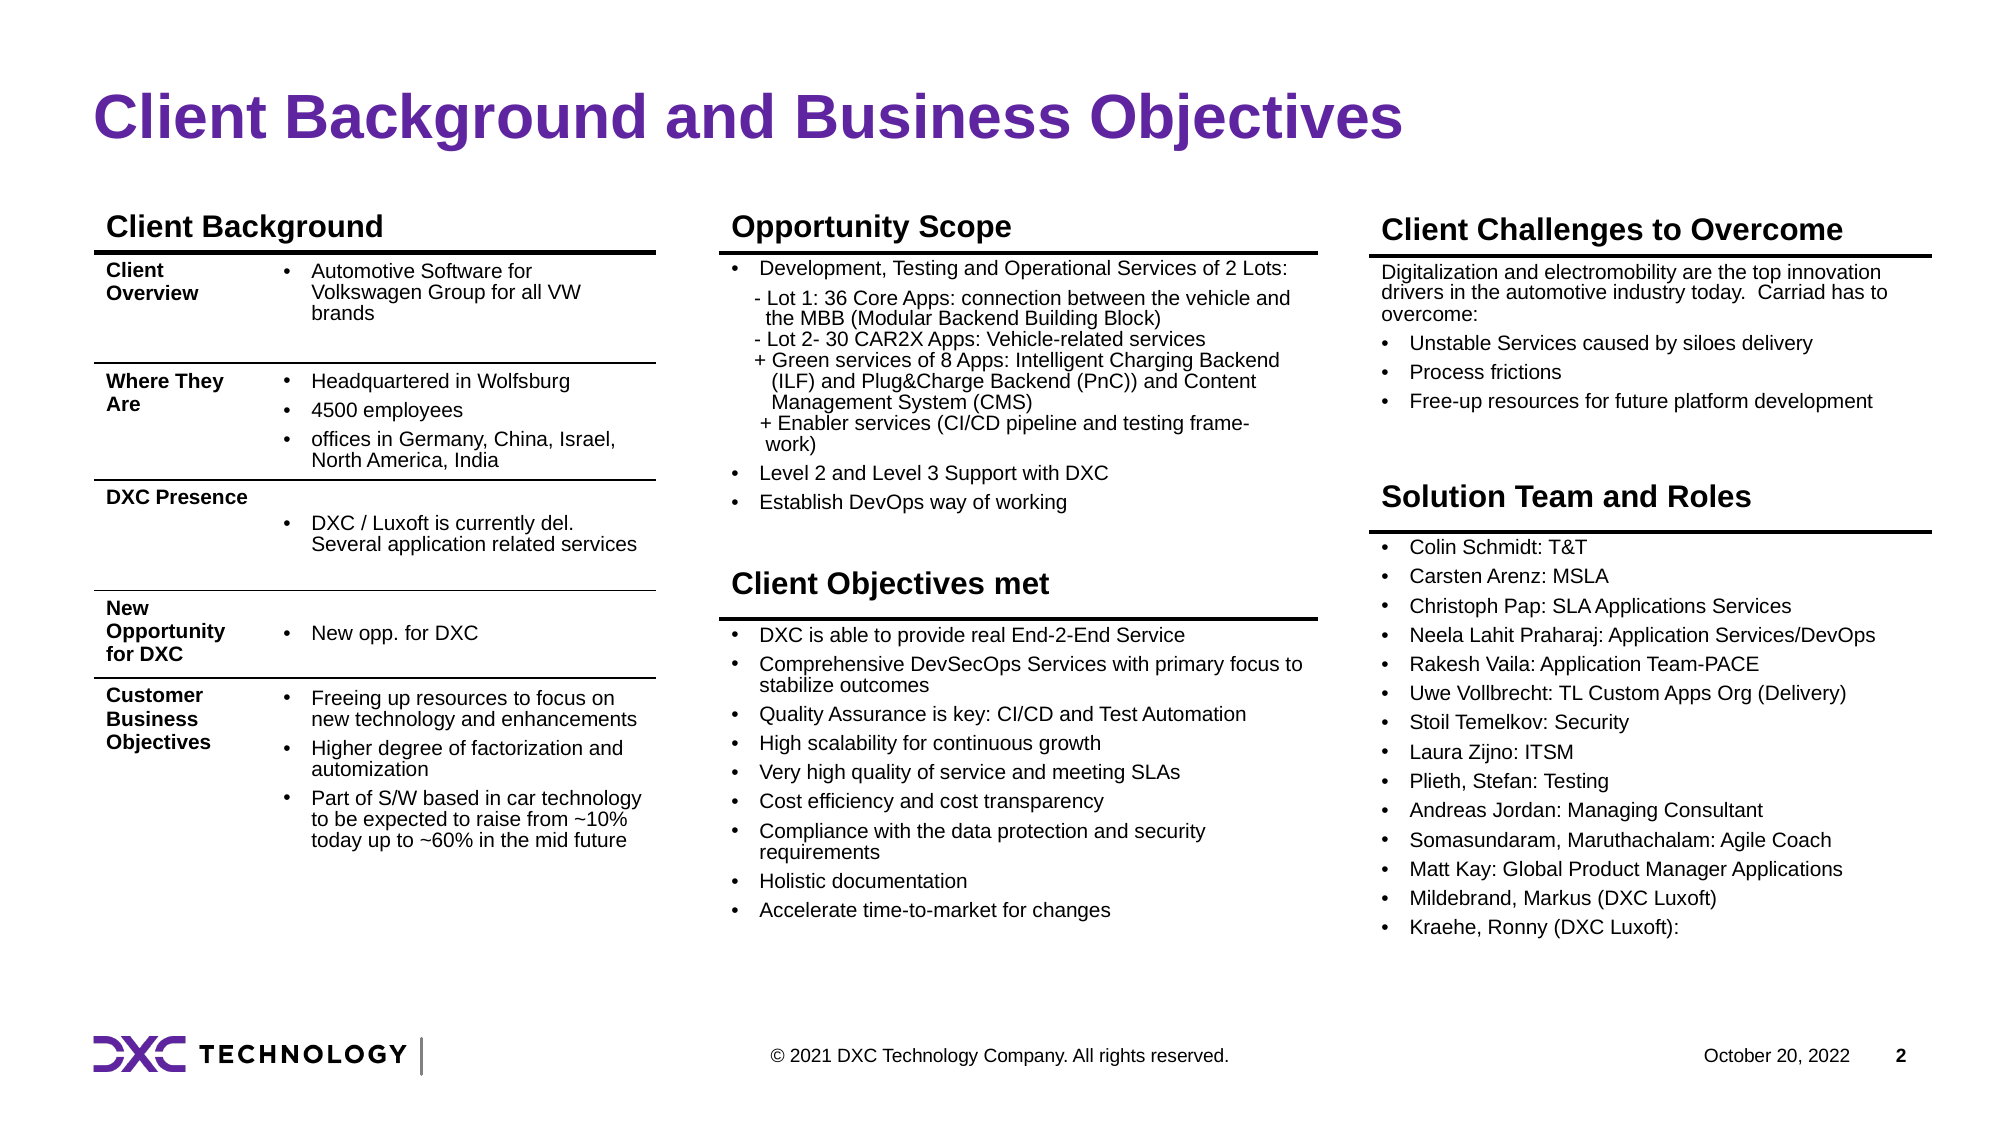

# Client Background and Business Objectives
| Client Background |  |
| --- | --- |
| Client Overview | Automotive Software for Volkswagen Group for all VW brands |
| Where They Are | Headquartered in Wolfsburg 4500 employees offices in Germany, China, Israel, North America, India |
| DXC Presence | DXC / Luxoft is currently del. Several application related services |
| New Opportunity for DXC | New opp. for DXC |
| Customer Business Objectives | Freeing up resources to focus on new technology and enhancements Higher degree of factorization and automization Part of S/W based in car technology to be expected to raise from ~10% today up to ~60% in the mid future |
| Opportunity Scope |
| --- |
| Development, Testing and Operational Services of 2 Lots: - Lot 1: 36 Core Apps: connection between the vehicle and the MBB (Modular Backend Building Block) - Lot 2- 30 CAR2X Apps: Vehicle-related services + Green services of 8 Apps: Intelligent Charging Backend (ILF) and Plug&Charge Backend (PnC)) and Content Management System (CMS) + Enabler services (CI/CD pipeline and testing frame- work) Level 2 and Level 3 Support with DXC Establish DevOps way of working |
| Client Objectives met |
| DXC is able to provide real End-2-End Service Comprehensive DevSecOps Services with primary focus to stabilize outcomes Quality Assurance is key: CI/CD and Test Automation High scalability for continuous growth Very high quality of service and meeting SLAs Cost efficiency and cost transparency Compliance with the data protection and security requirements Holistic documentation Accelerate time-to-market for changes |
| Client Challenges to Overcome |
| --- |
| Digitalization and electromobility are the top innovation drivers in the automotive industry today. Carriad has to overcome: Unstable Services caused by siloes delivery Process frictions Free-up resources for future platform development |
| Solution Team and Roles |
| Colin Schmidt: T&T Carsten Arenz: MSLA Christoph Pap: SLA Applications Services Neela Lahit Praharaj: Application Services/DevOps Rakesh Vaila: Application Team-PACE Uwe Vollbrecht: TL Custom Apps Org (Delivery) Stoil Temelkov: Security Laura Zijno: ITSM Plieth, Stefan: Testing Andreas Jordan: Managing Consultant Somasundaram, Maruthachalam: Agile Coach Matt Kay: Global Product Manager Applications Mildebrand, Markus (DXC Luxoft) Kraehe, Ronny (DXC Luxoft): |